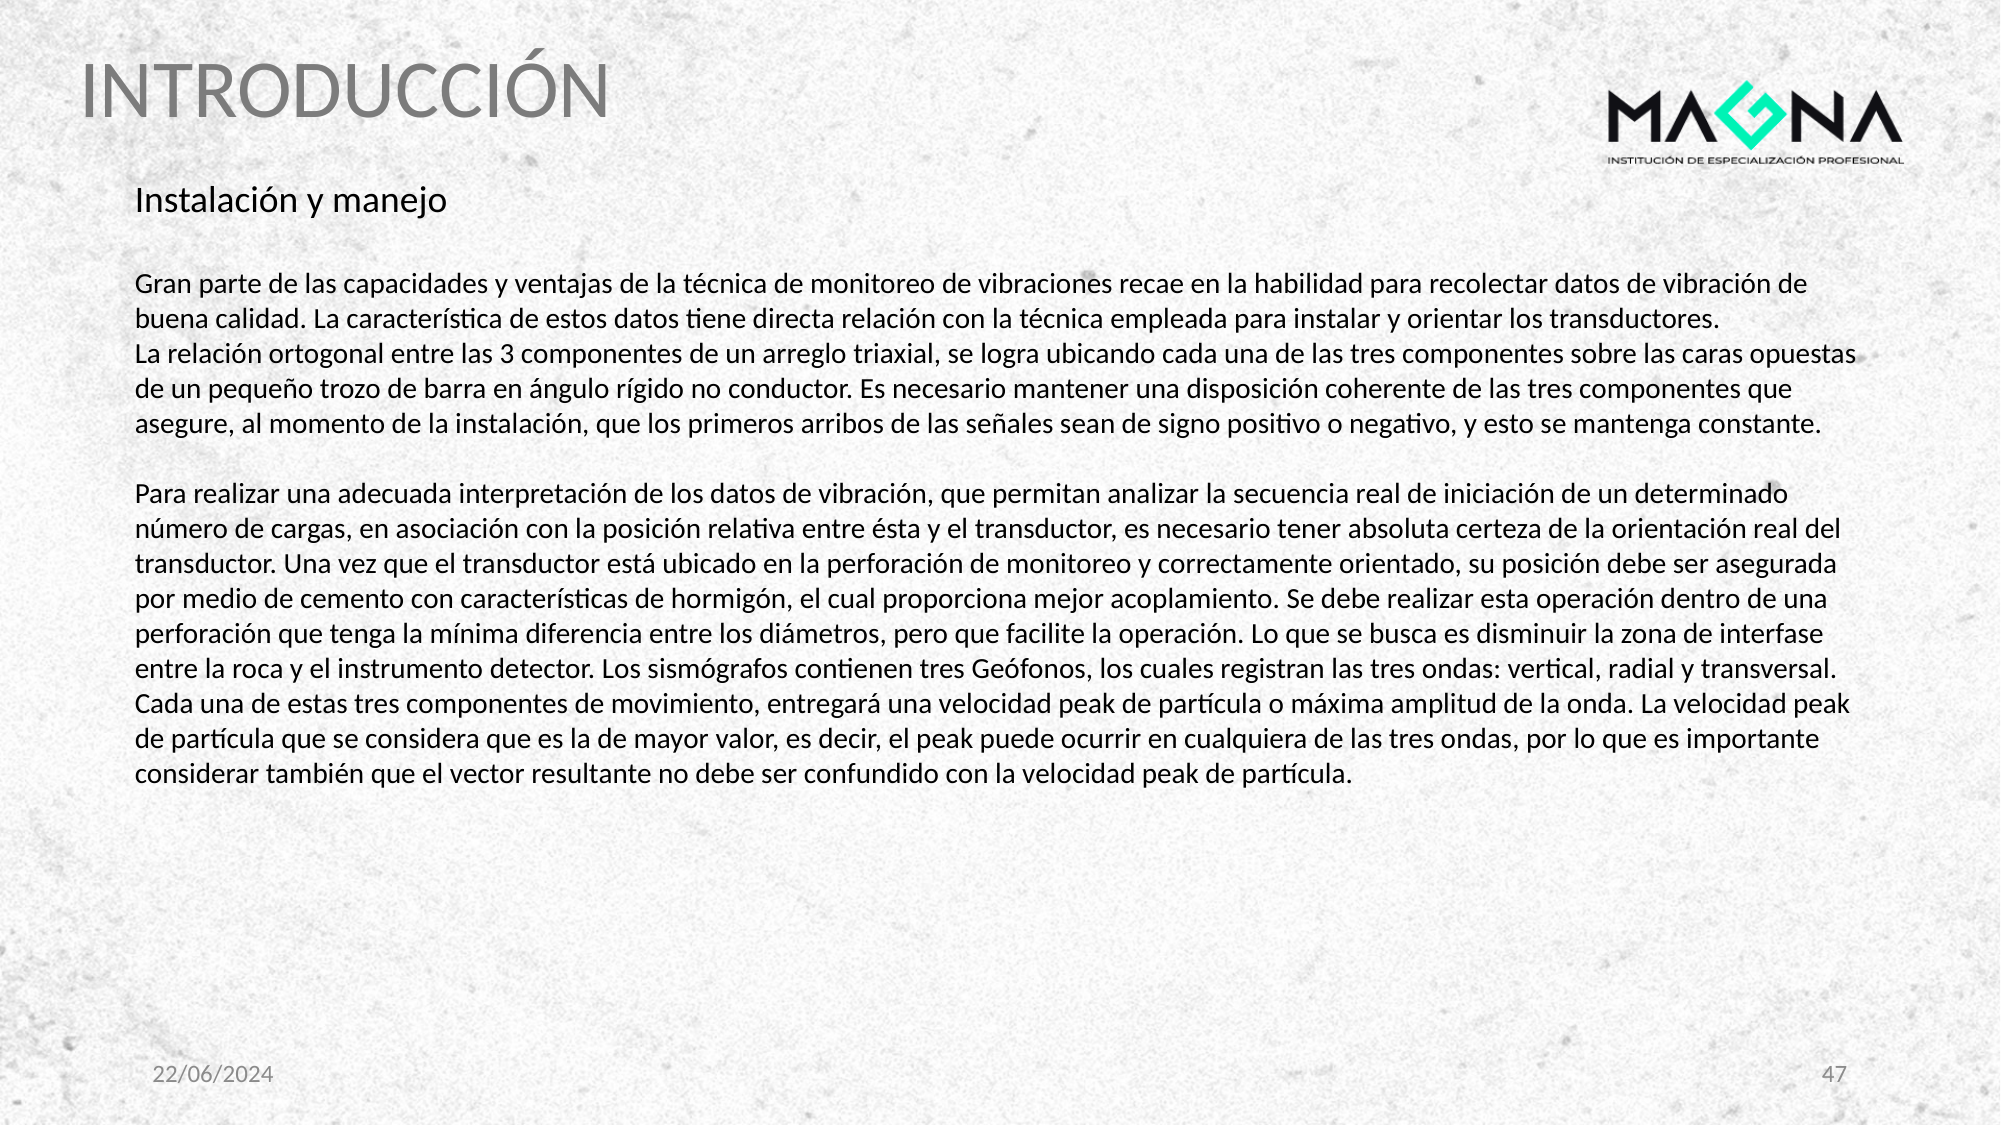

# INTRODUCCIÓN
Instalación y manejo

Gran parte de las capacidades y ventajas de la técnica de monitoreo de vibraciones recae en la habilidad para recolectar datos de vibración de buena calidad. La característica de estos datos tiene directa relación con la técnica empleada para instalar y orientar los transductores.
La relación ortogonal entre las 3 componentes de un arreglo triaxial, se logra ubicando cada una de las tres componentes sobre las caras opuestas de un pequeño trozo de barra en ángulo rígido no conductor. Es necesario mantener una disposición coherente de las tres componentes que asegure, al momento de la instalación, que los primeros arribos de las señales sean de signo positivo o negativo, y esto se mantenga constante.

Para realizar una adecuada interpretación de los datos de vibración, que permitan analizar la secuencia real de iniciación de un determinado número de cargas, en asociación con la posición relativa entre ésta y el transductor, es necesario tener absoluta certeza de la orientación real del transductor. Una vez que el transductor está ubicado en la perforación de monitoreo y correctamente orientado, su posición debe ser asegurada por medio de cemento con características de hormigón, el cual proporciona mejor acoplamiento. Se debe realizar esta operación dentro de una perforación que tenga la mínima diferencia entre los diámetros, pero que facilite la operación. Lo que se busca es disminuir la zona de interfase entre la roca y el instrumento detector. Los sismógrafos contienen tres Geófonos, los cuales registran las tres ondas: vertical, radial y transversal. Cada una de estas tres componentes de movimiento, entregará una velocidad peak de partícula o máxima amplitud de la onda. La velocidad peak de partícula que se considera que es la de mayor valor, es decir, el peak puede ocurrir en cualquiera de las tres ondas, por lo que es importante considerar también que el vector resultante no debe ser confundido con la velocidad peak de partícula.
22/06/2024
47